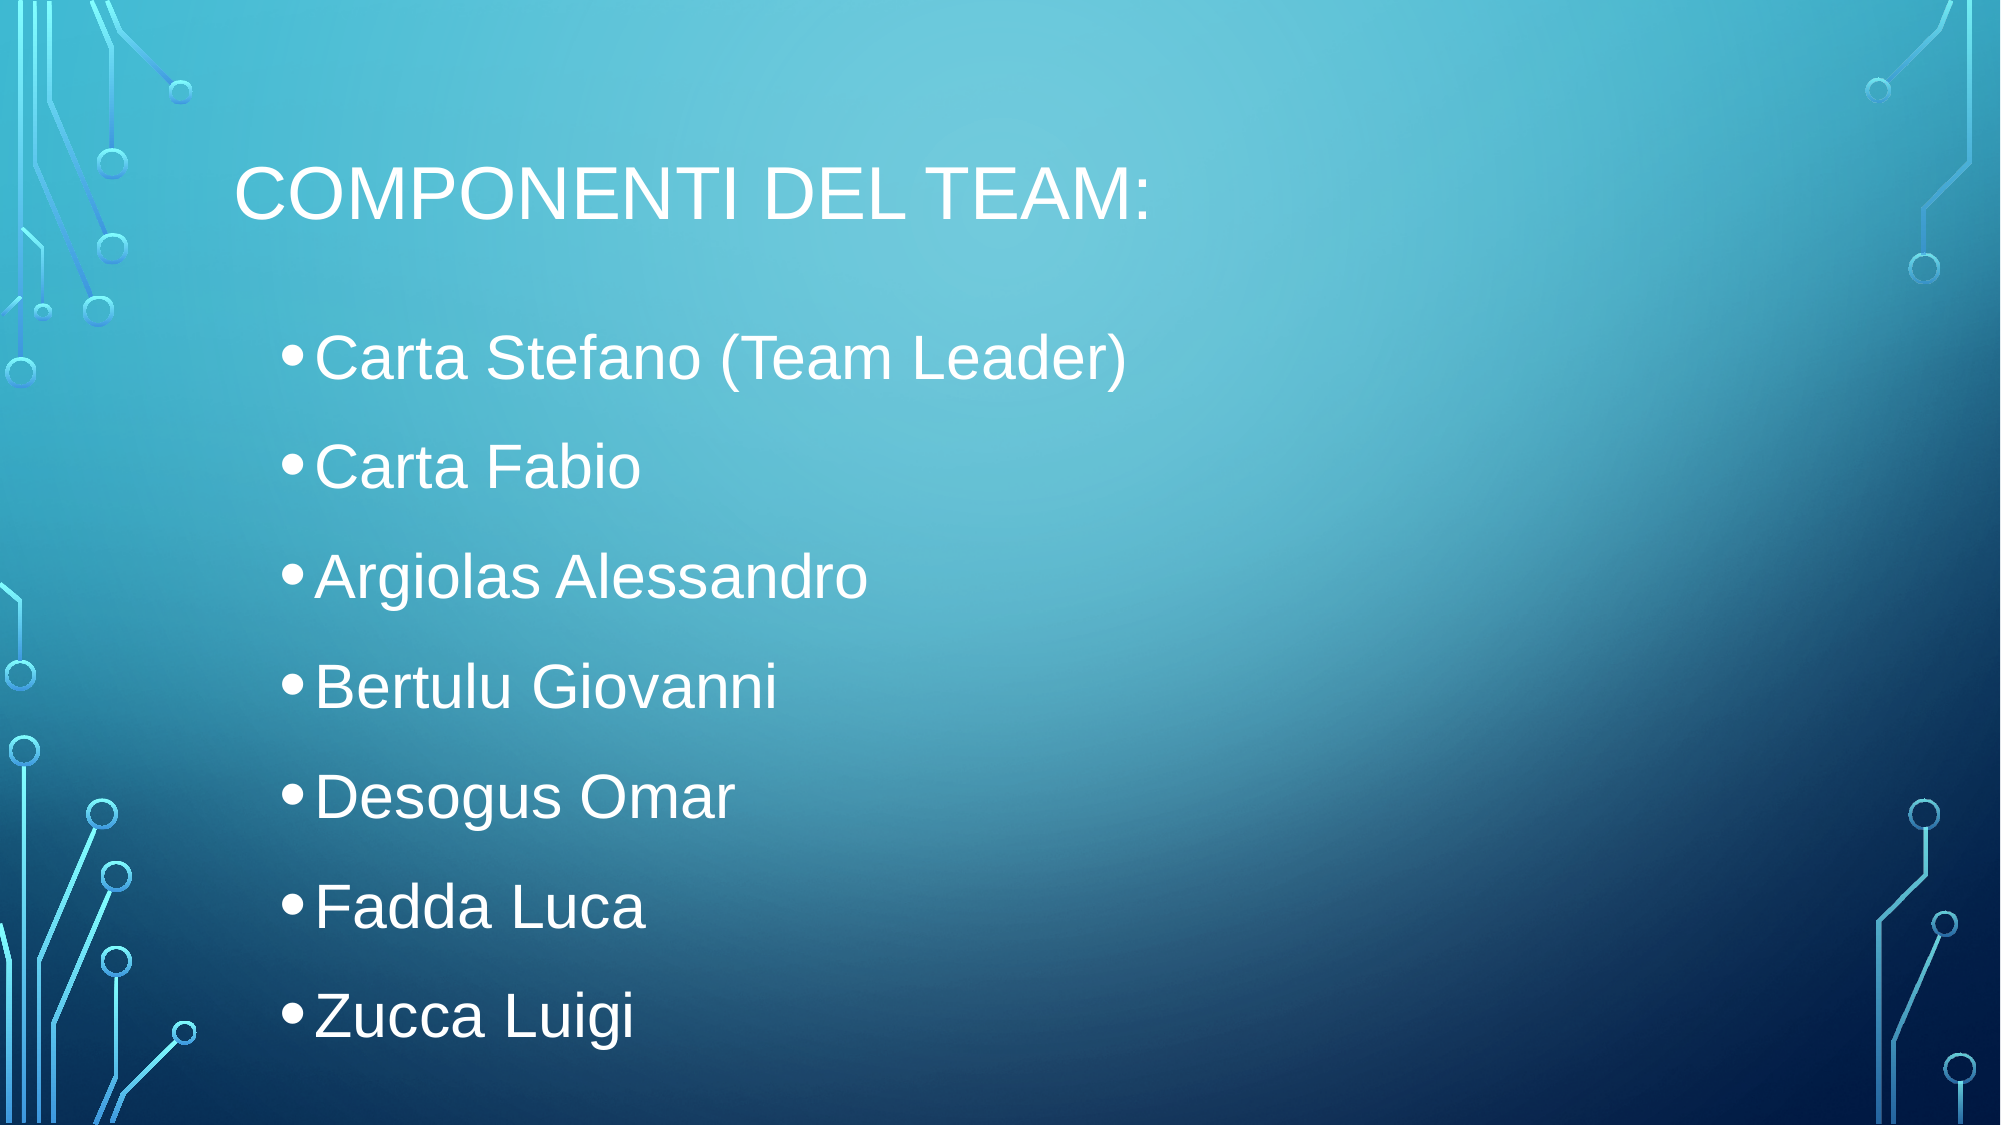

# COMPONENTI DEL TEAM:
Carta Stefano (Team Leader)
Carta Fabio
Argiolas Alessandro
Bertulu Giovanni
Desogus Omar
Fadda Luca
Zucca Luigi